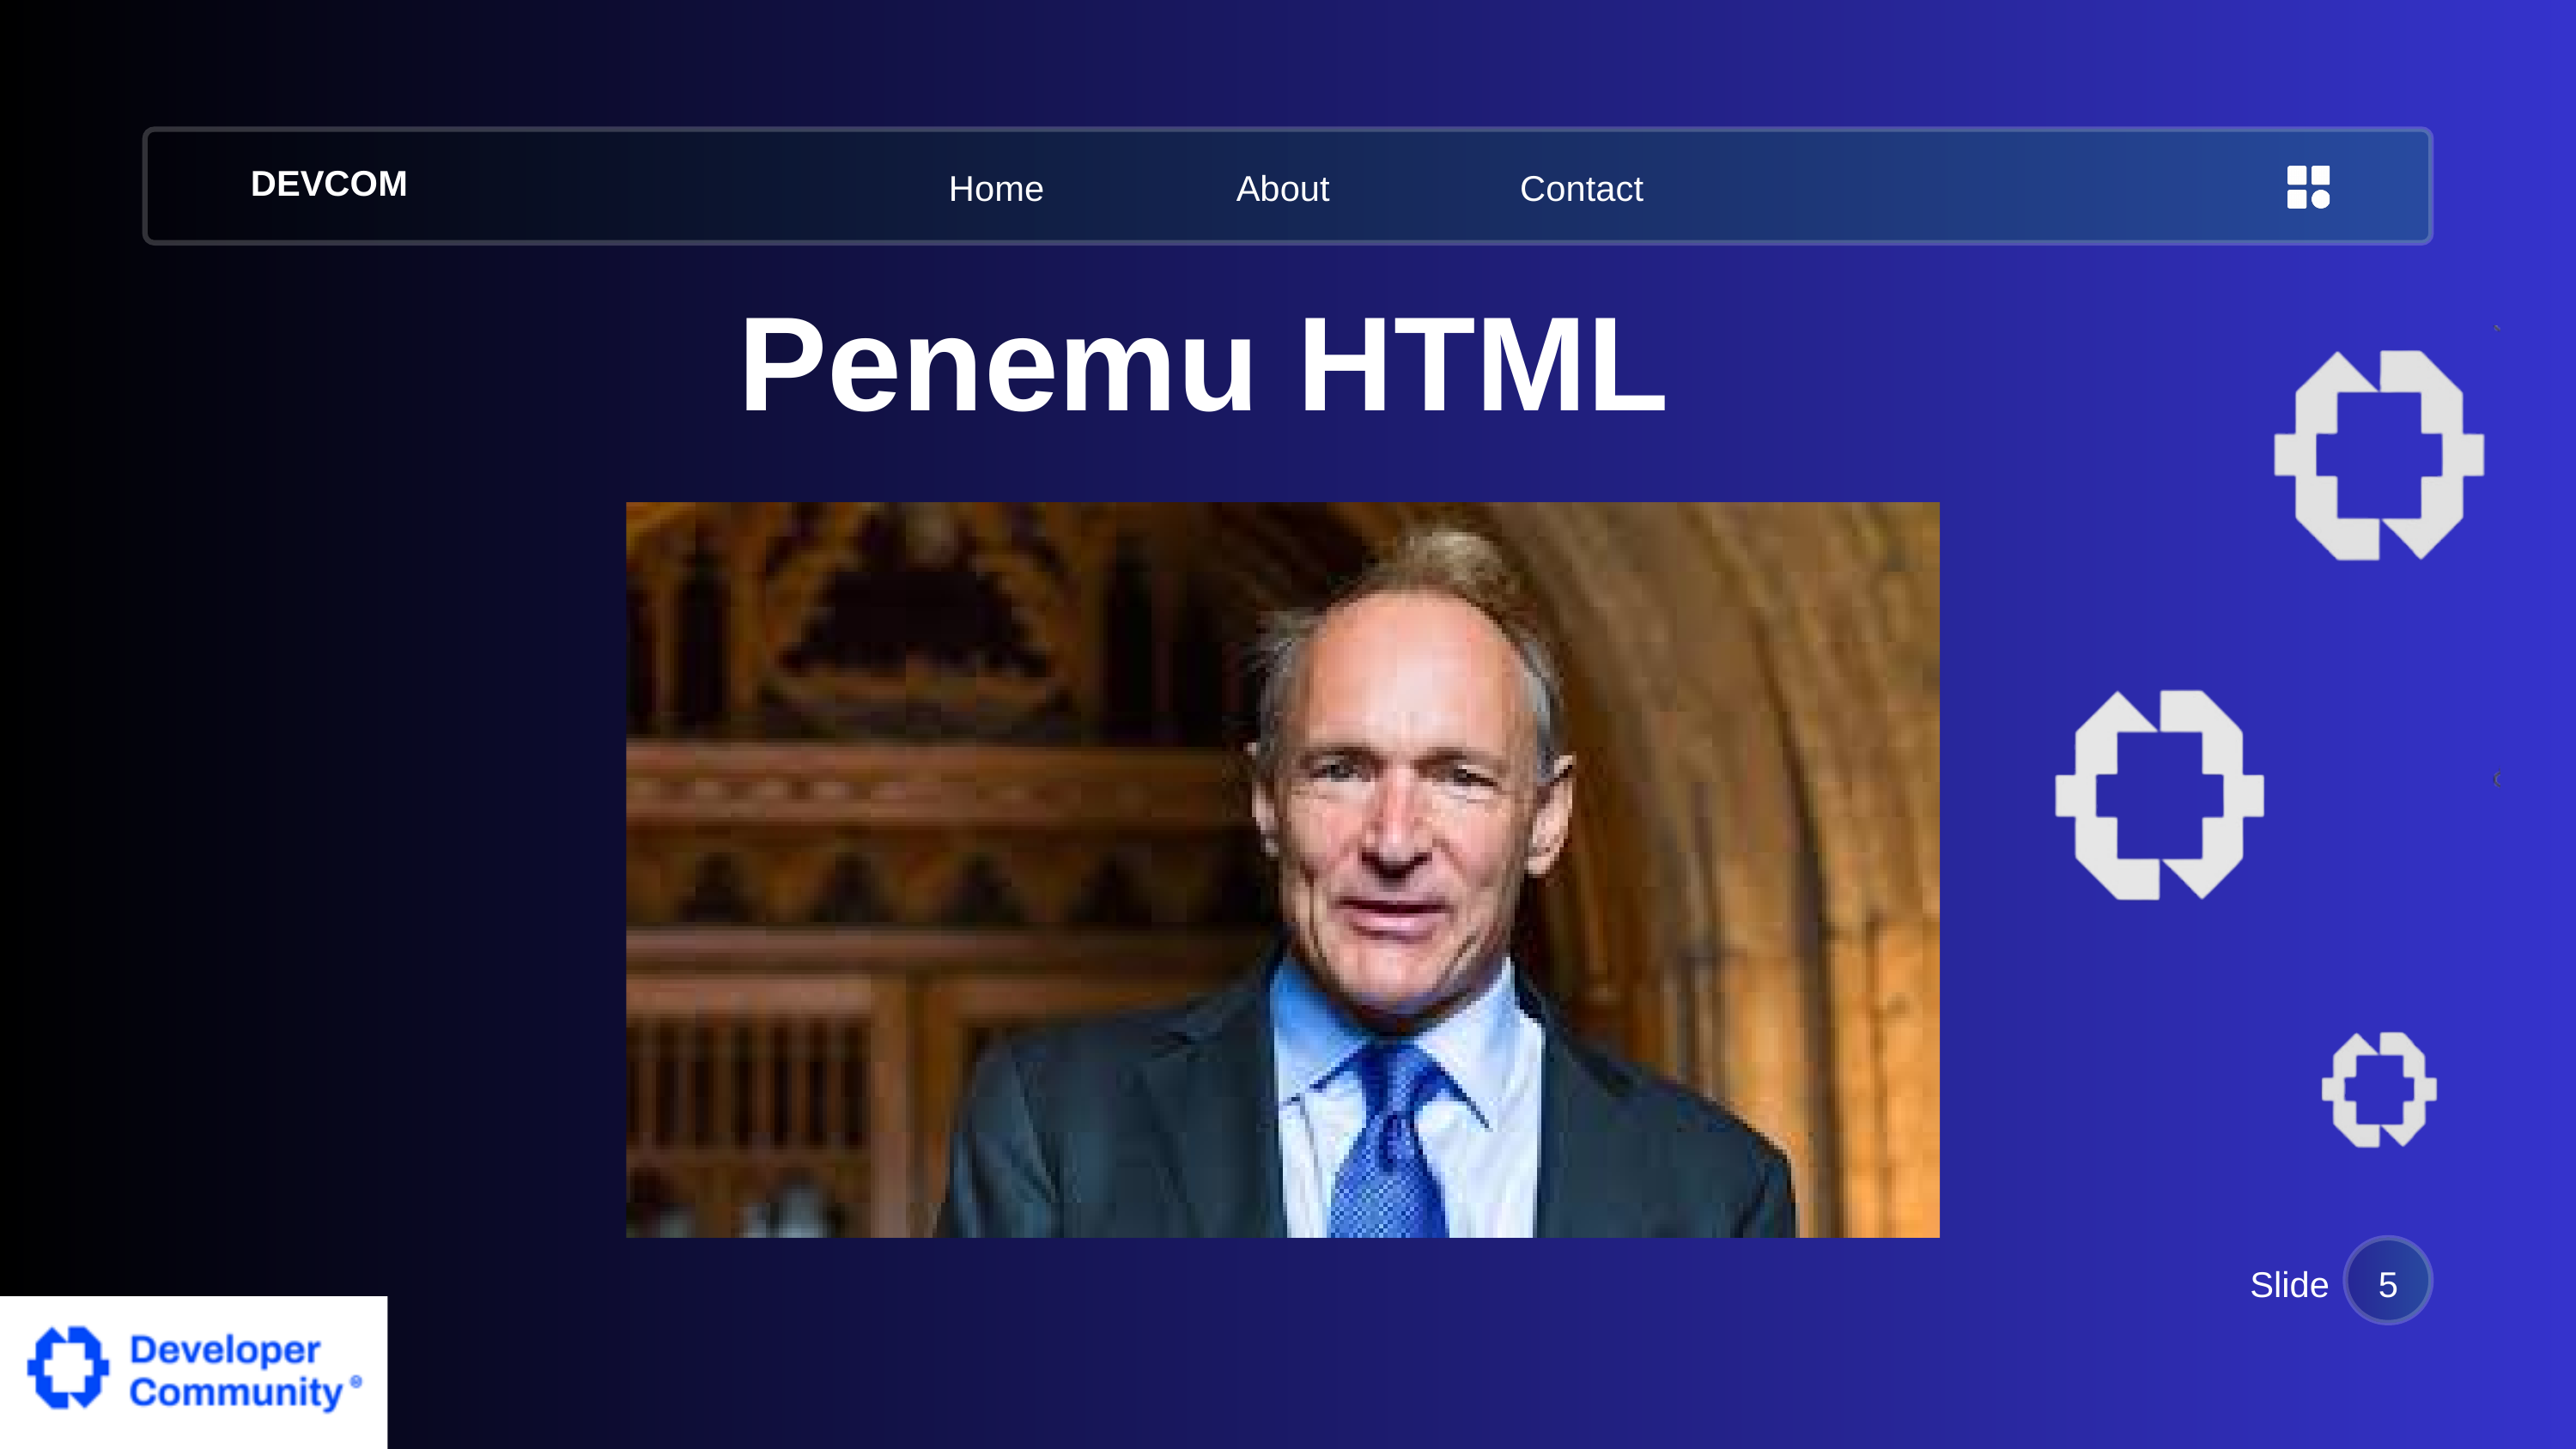

Home
About
Contact

DEVCOM
Penemu HTML

Slide
5